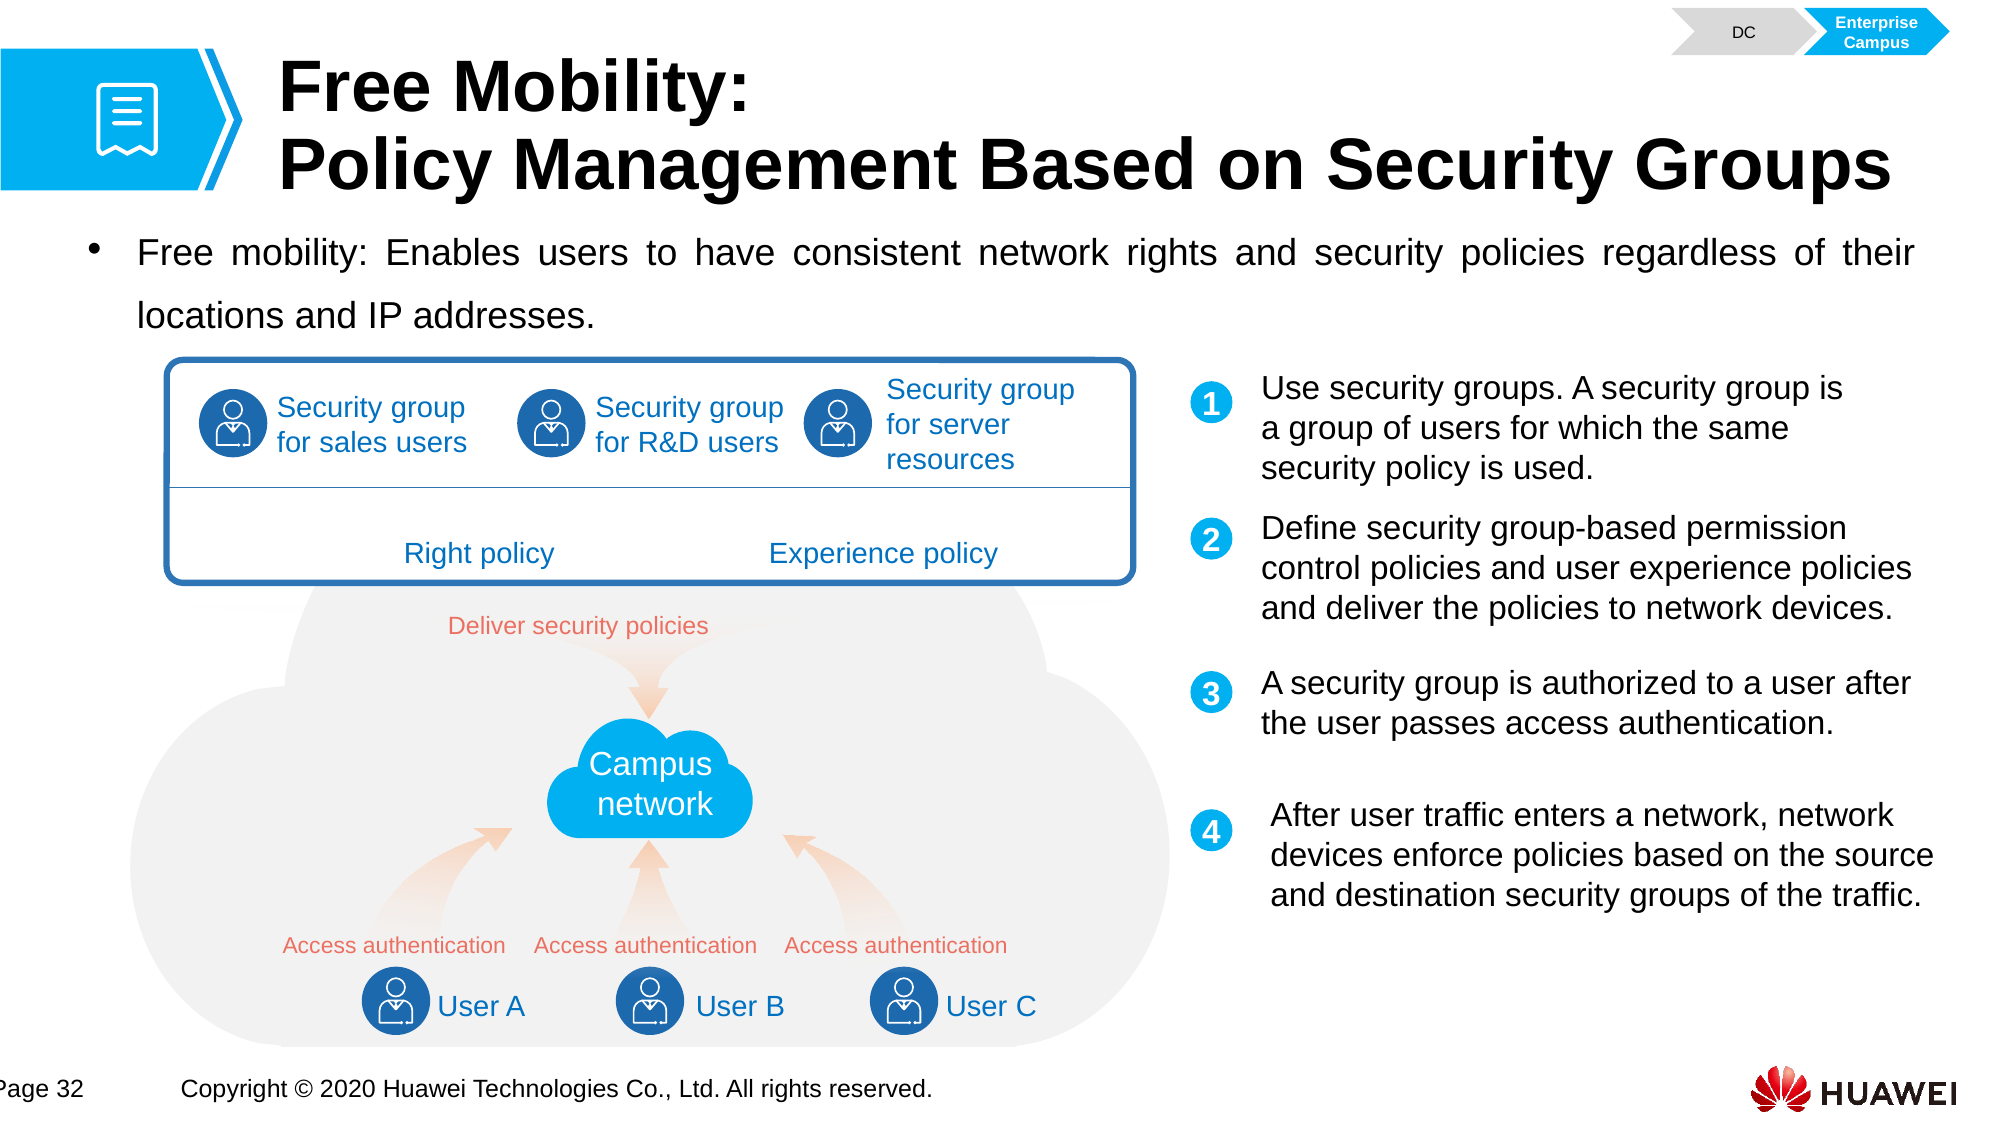

DC
Enterprise Campus

# Free Mobility: Policy Management Based on Security Groups

Free mobility: Enables users to have consistent network rights and security policies regardless of their locations and IP addresses.

Use security groups. A security group is a group of users for which the same security policy is used.

Security group
for server resources
Security group
for sales users
Security group
for R&D users
1

Define security group-based permission control policies and user experience policies and deliver the policies to network devices.
2
Right policy
Experience policy
Deliver security policies
A security group is authorized to a user after the user passes access authentication.
3

Campus
network
After user traffic enters a network, network devices enforce policies based on the source and destination security groups of the traffic.
4

Access authentication
Access authentication
Access authentication

User A
User B
User C